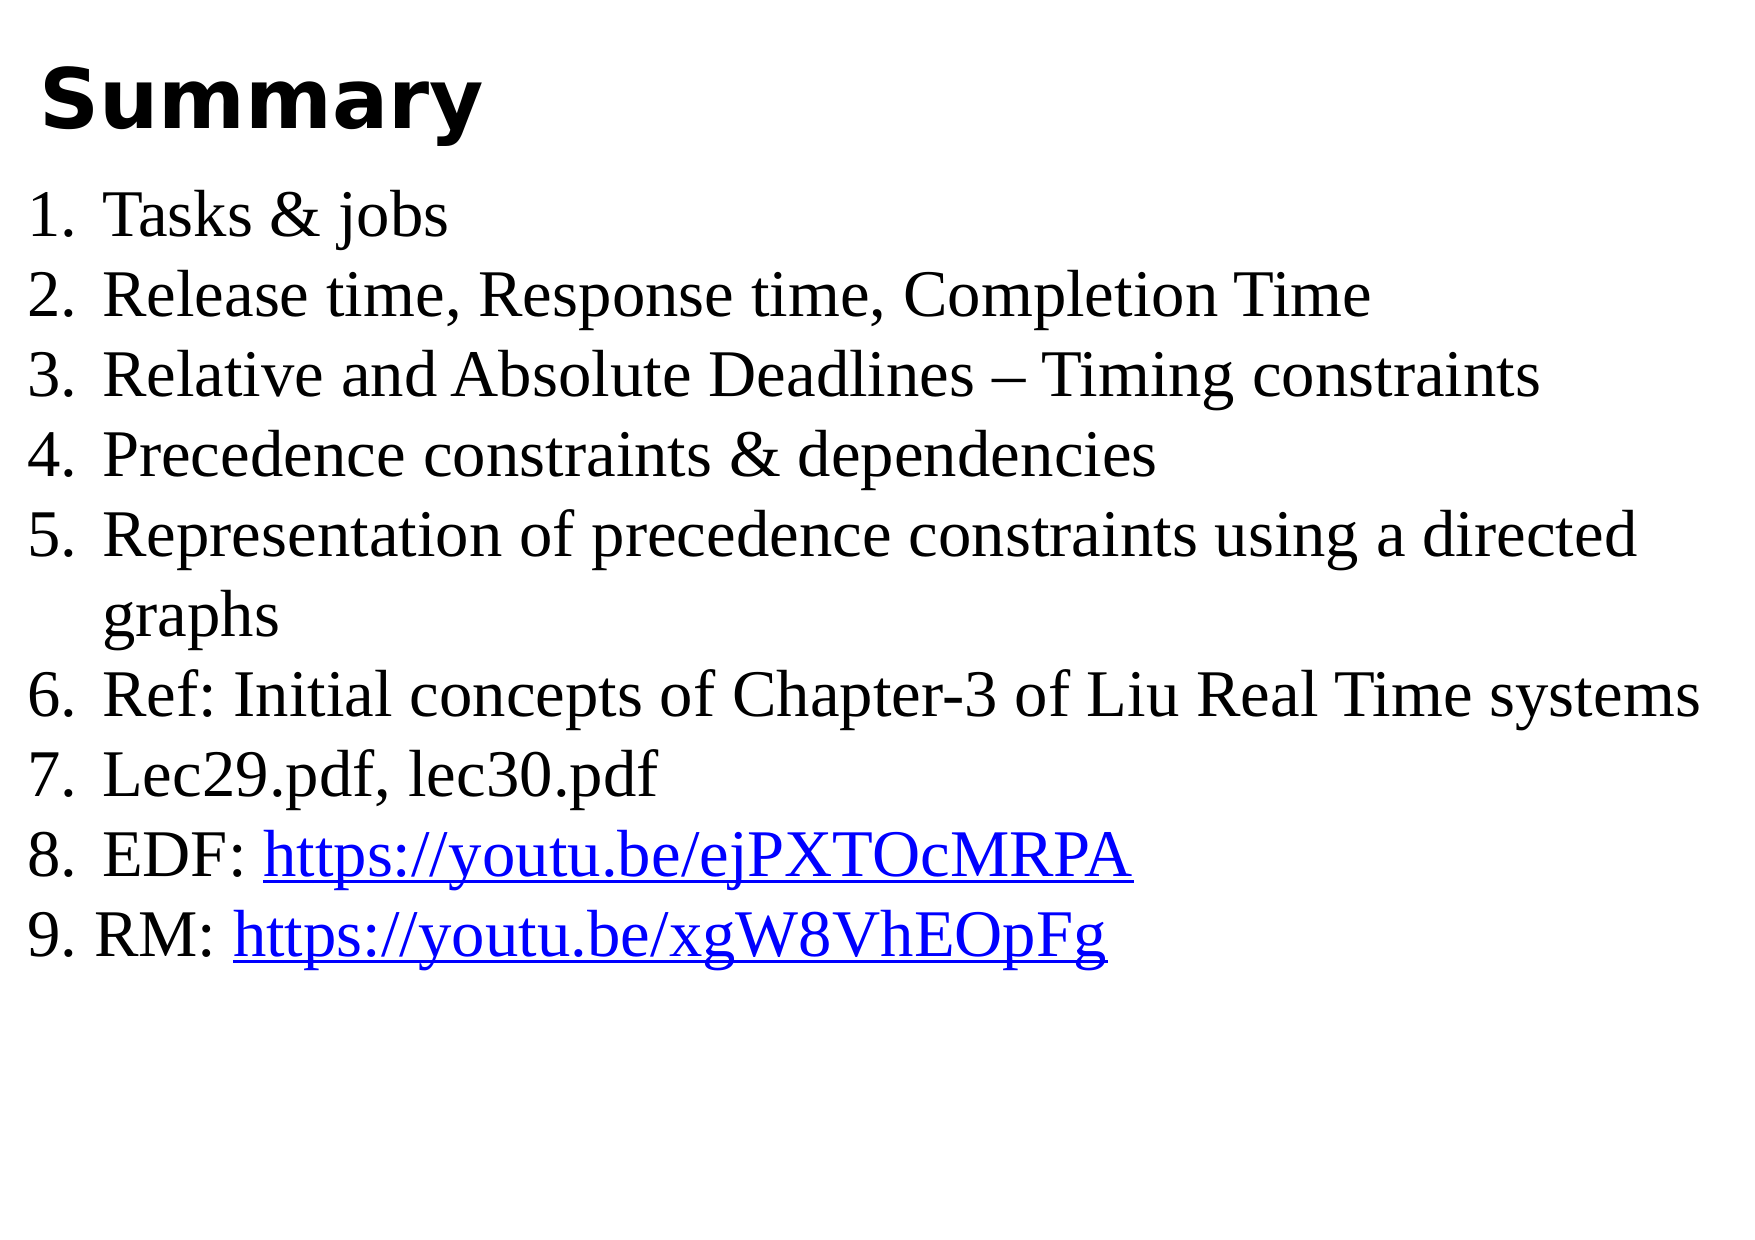

# Summary
Tasks & jobs
Release time, Response time, Completion Time
Relative and Absolute Deadlines – Timing constraints
Precedence constraints & dependencies
Representation of precedence constraints using a directed graphs
Ref: Initial concepts of Chapter-3 of Liu Real Time systems
Lec29.pdf, lec30.pdf
EDF: https://youtu.be/ejPXTOcMRPA
9. RM: https://youtu.be/xgW8VhEOpFg